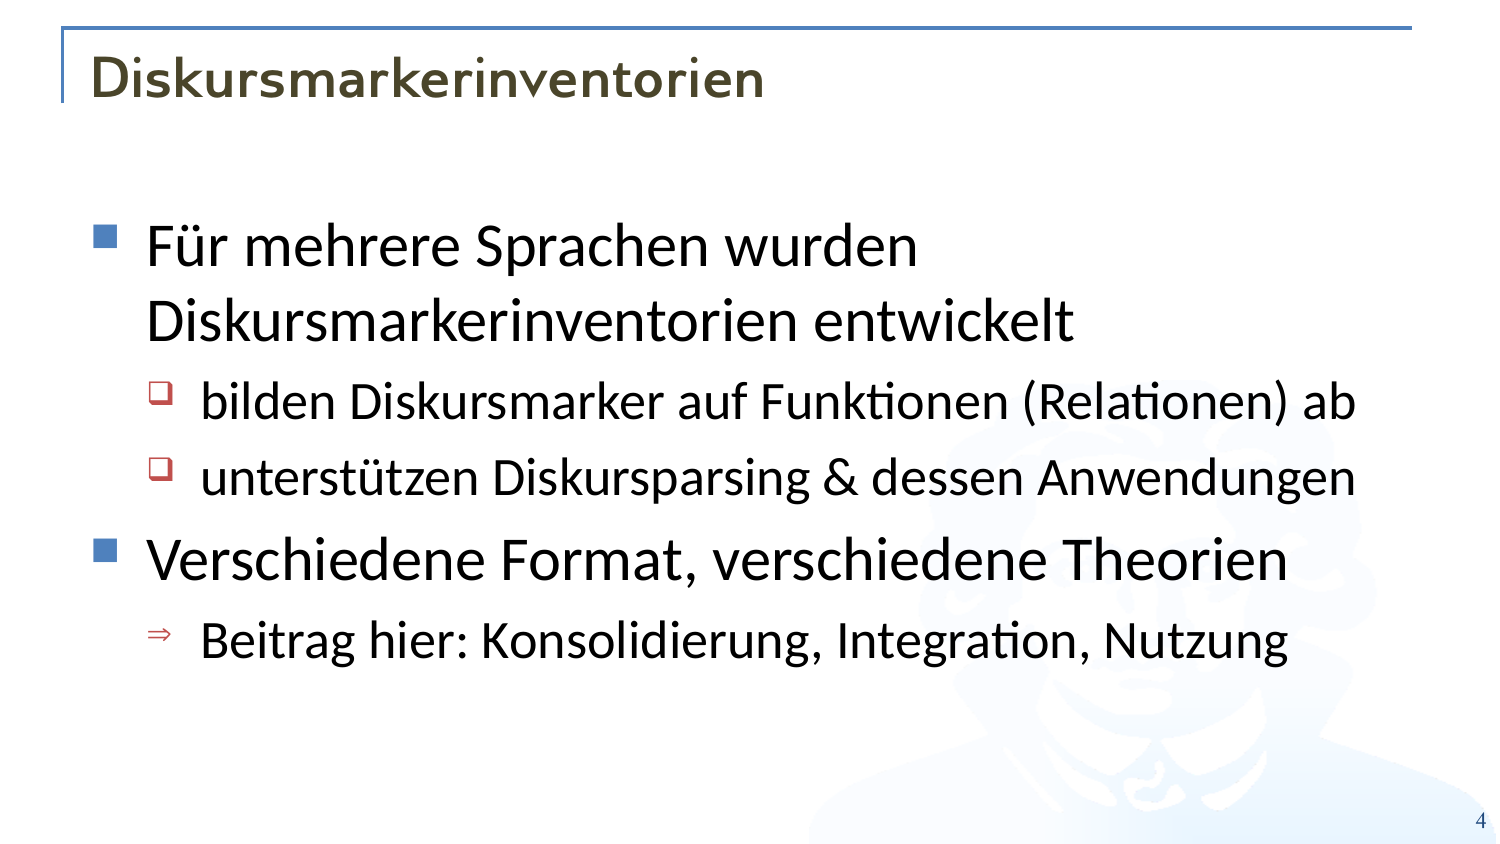

# Diskursmarkerinventorien
Für mehrere Sprachen wurden Diskursmarkerinventorien entwickelt
bilden Diskursmarker auf Funktionen (Relationen) ab
unterstützen Diskursparsing & dessen Anwendungen
Verschiedene Format, verschiedene Theorien
Beitrag hier: Konsolidierung, Integration, Nutzung
4